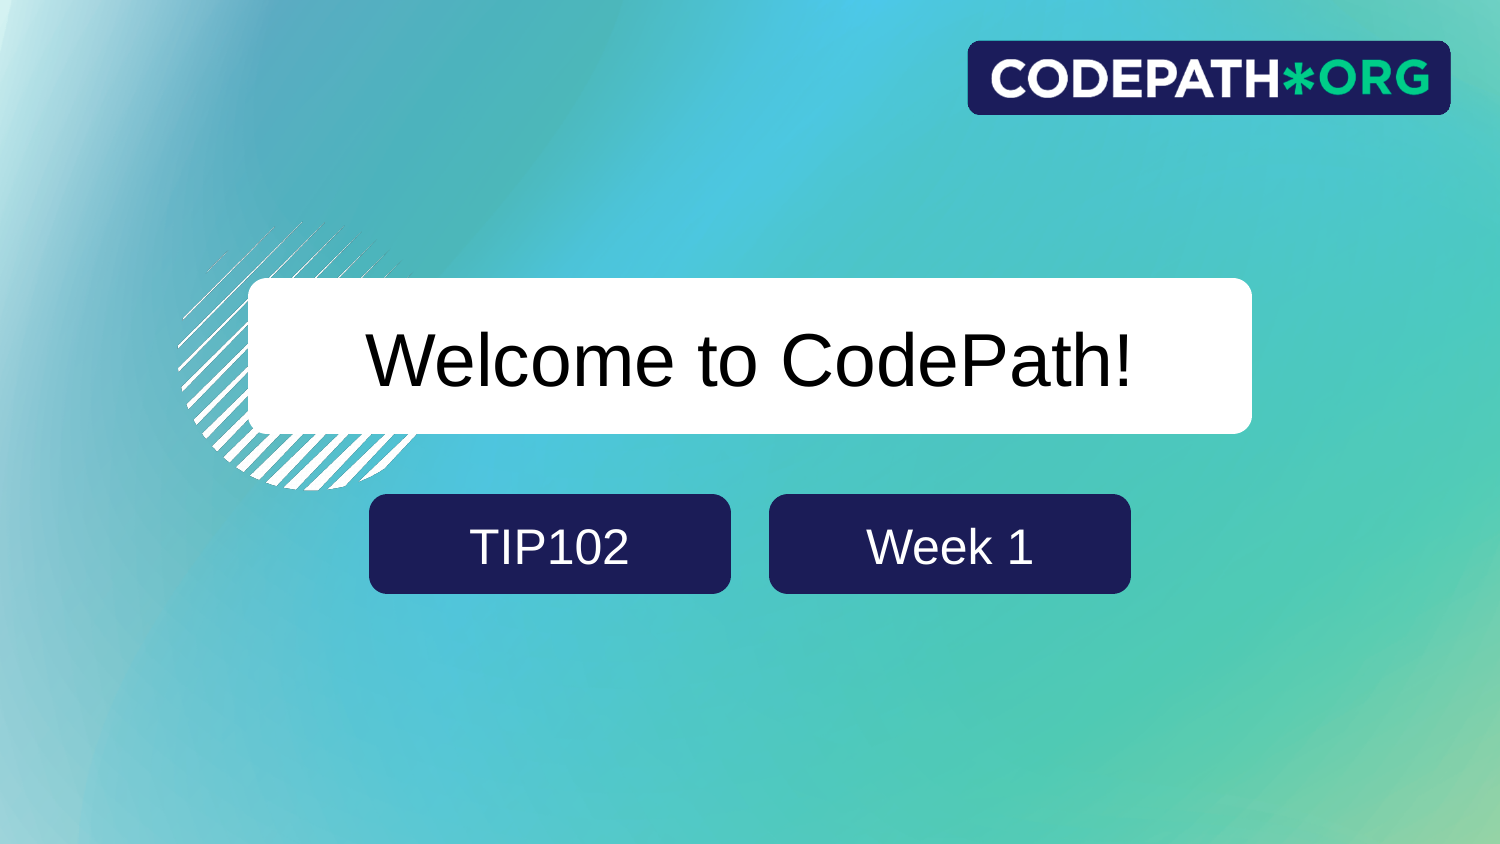

# Welcome to CodePath!
TIP102
Week 1